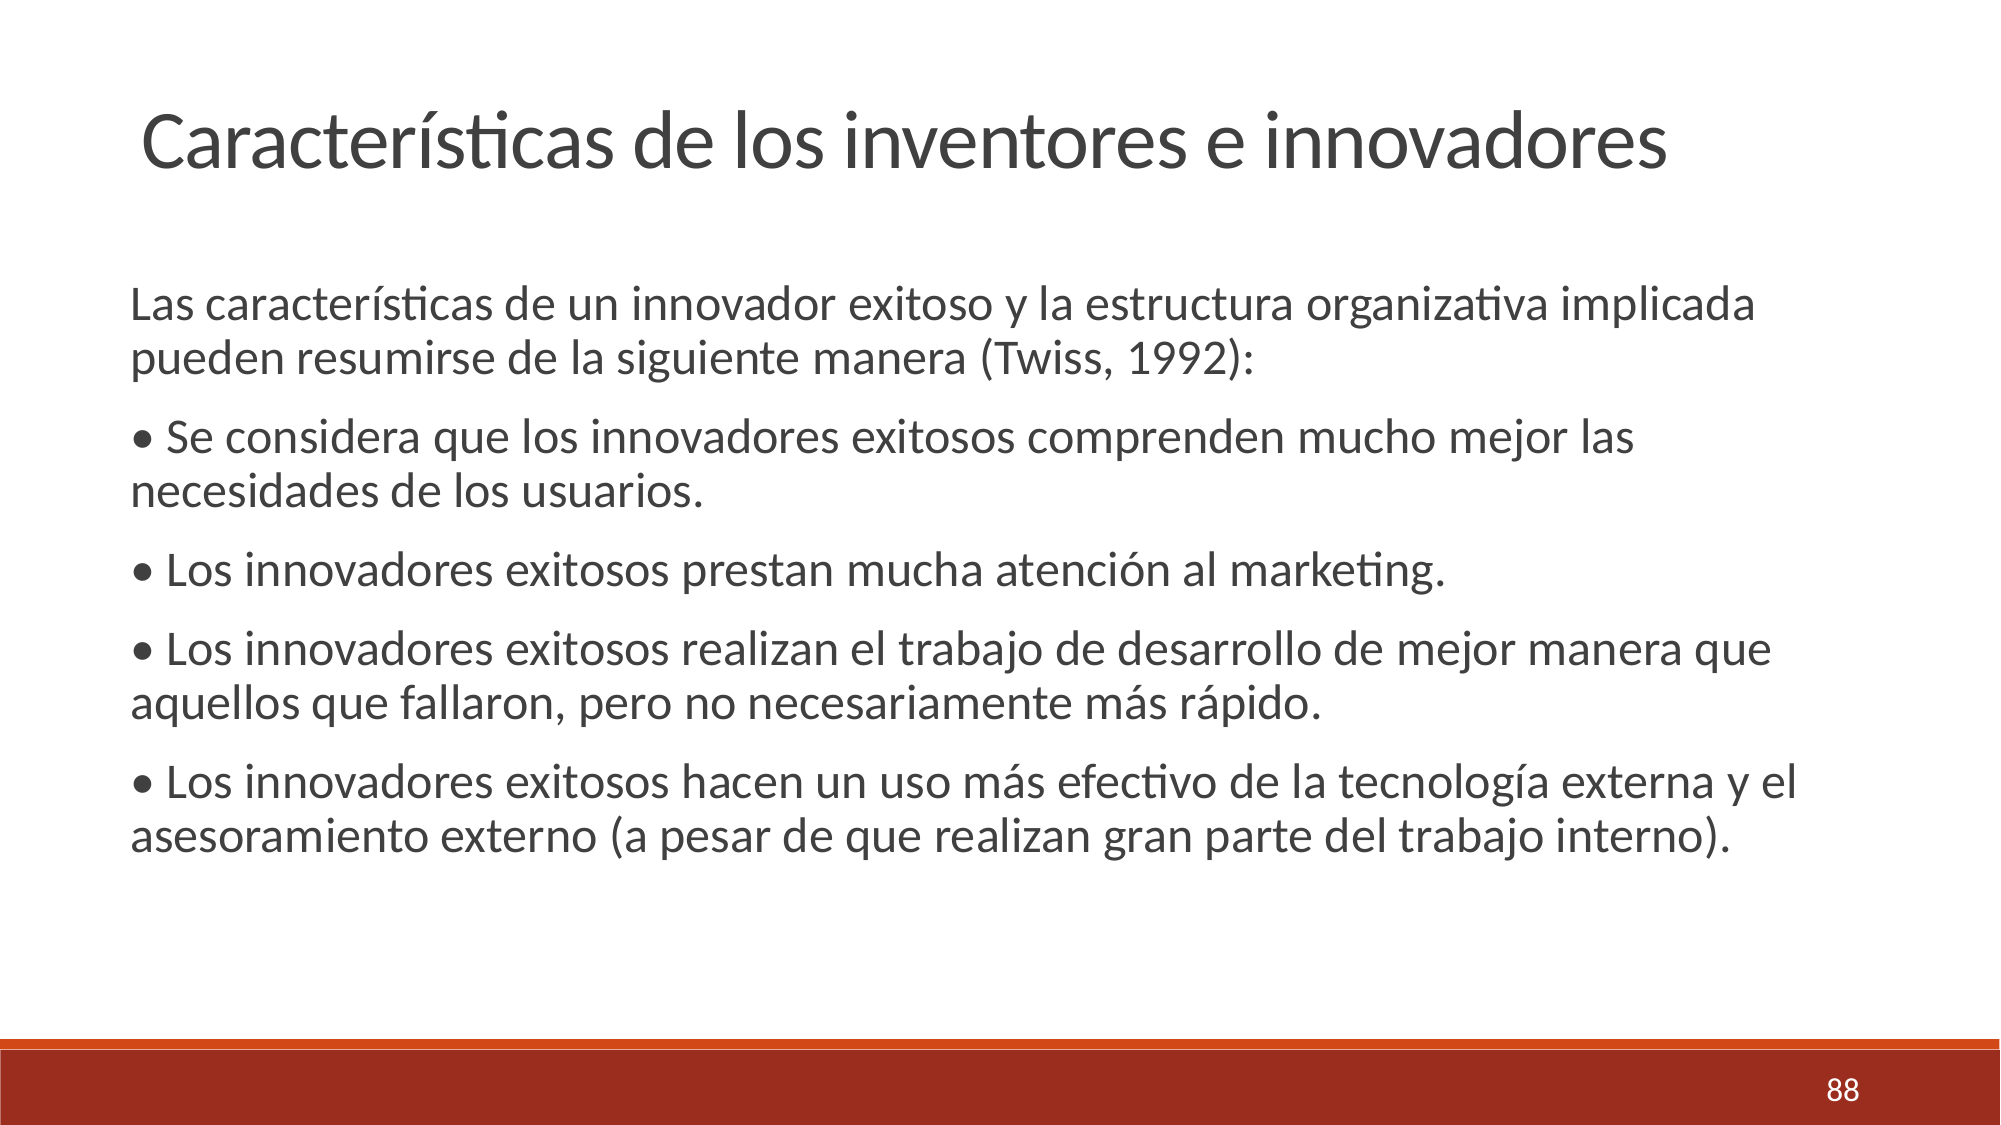

Características de los inventores e innovadores
Las características de un innovador exitoso y la estructura organizativa implicada pueden resumirse de la siguiente manera (Twiss, 1992):
• Se considera que los innovadores exitosos comprenden mucho mejor las necesidades de los usuarios.
• Los innovadores exitosos prestan mucha atención al marketing.
• Los innovadores exitosos realizan el trabajo de desarrollo de mejor manera que aquellos que fallaron, pero no necesariamente más rápido.
• Los innovadores exitosos hacen un uso más efectivo de la tecnología externa y el asesoramiento externo (a pesar de que realizan gran parte del trabajo interno).
88